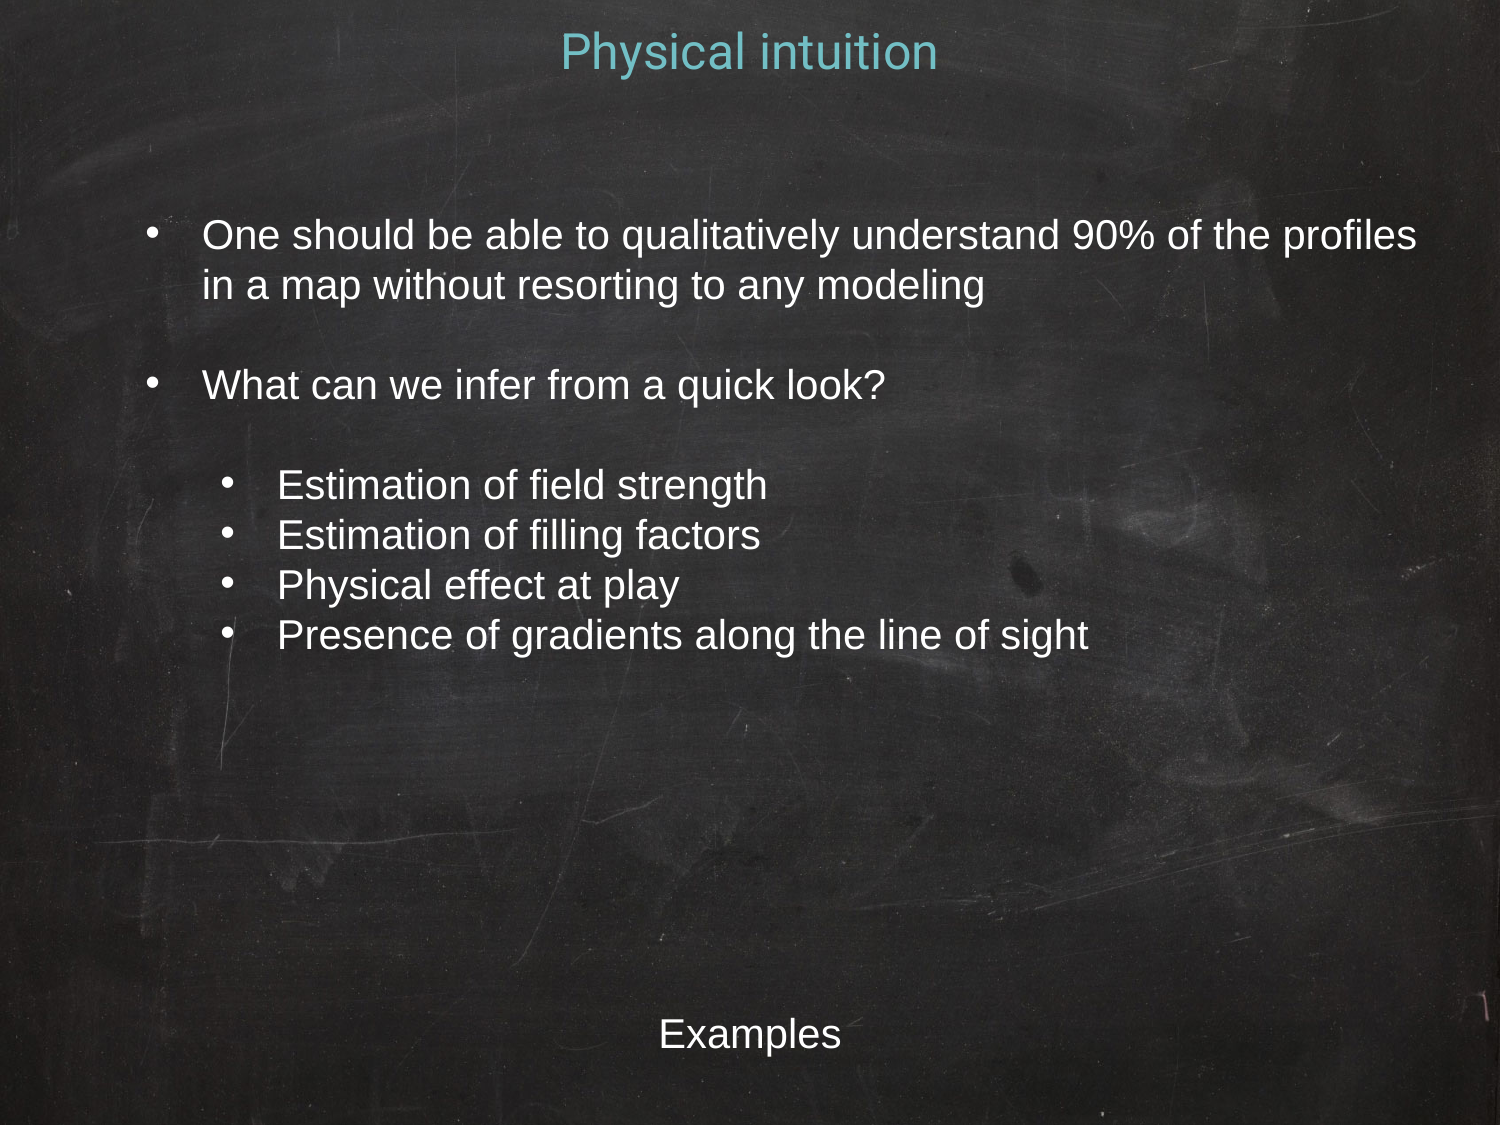

Physical intuition
One should be able to qualitatively understand 90% of the profiles
in a map without resorting to any modeling

What can we infer from a quick look?

Estimation of field strength
Estimation of filling factors
Physical effect at play
Presence of gradients along the line of sight
Examples